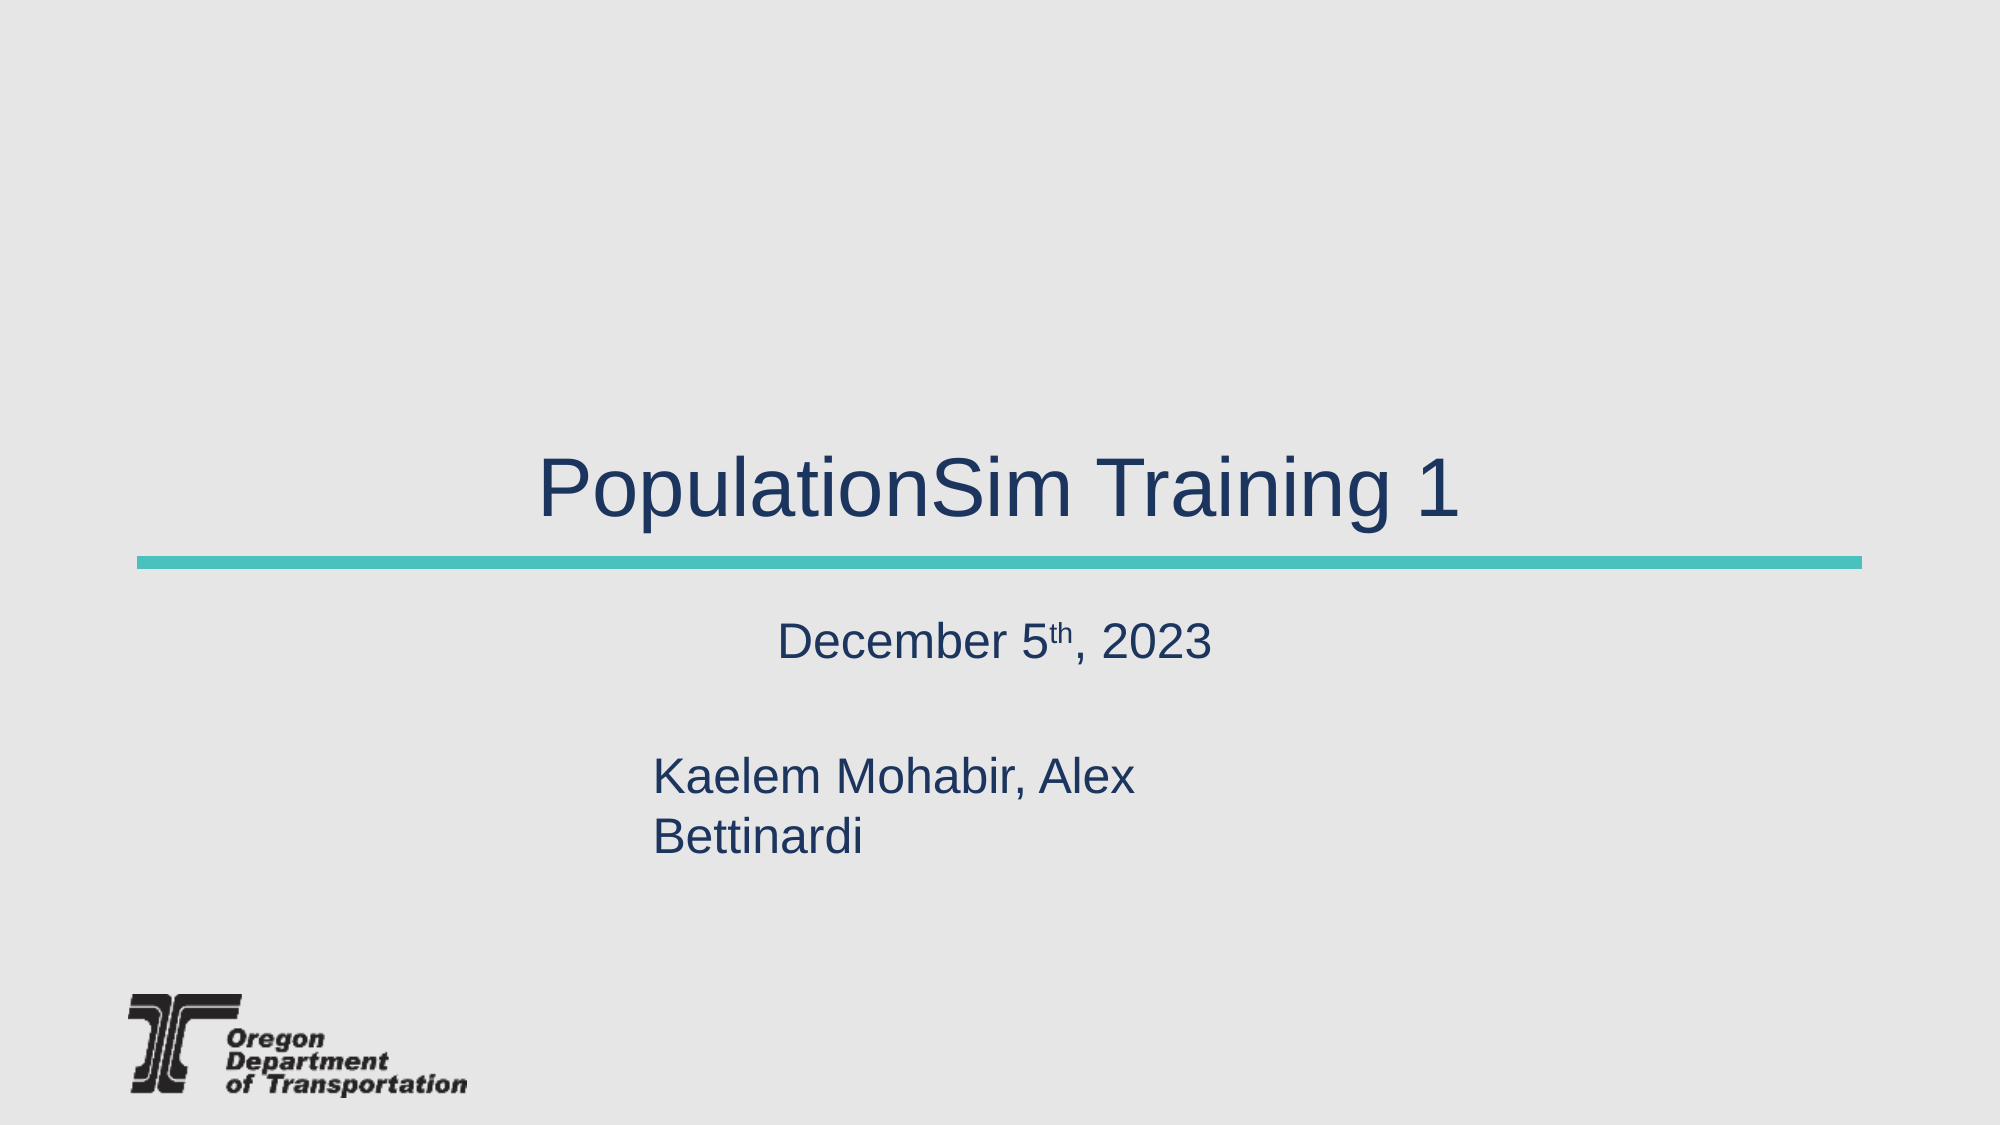

# PopulationSim Training 1
December 5th, 2023
Kaelem Mohabir, Alex Bettinardi